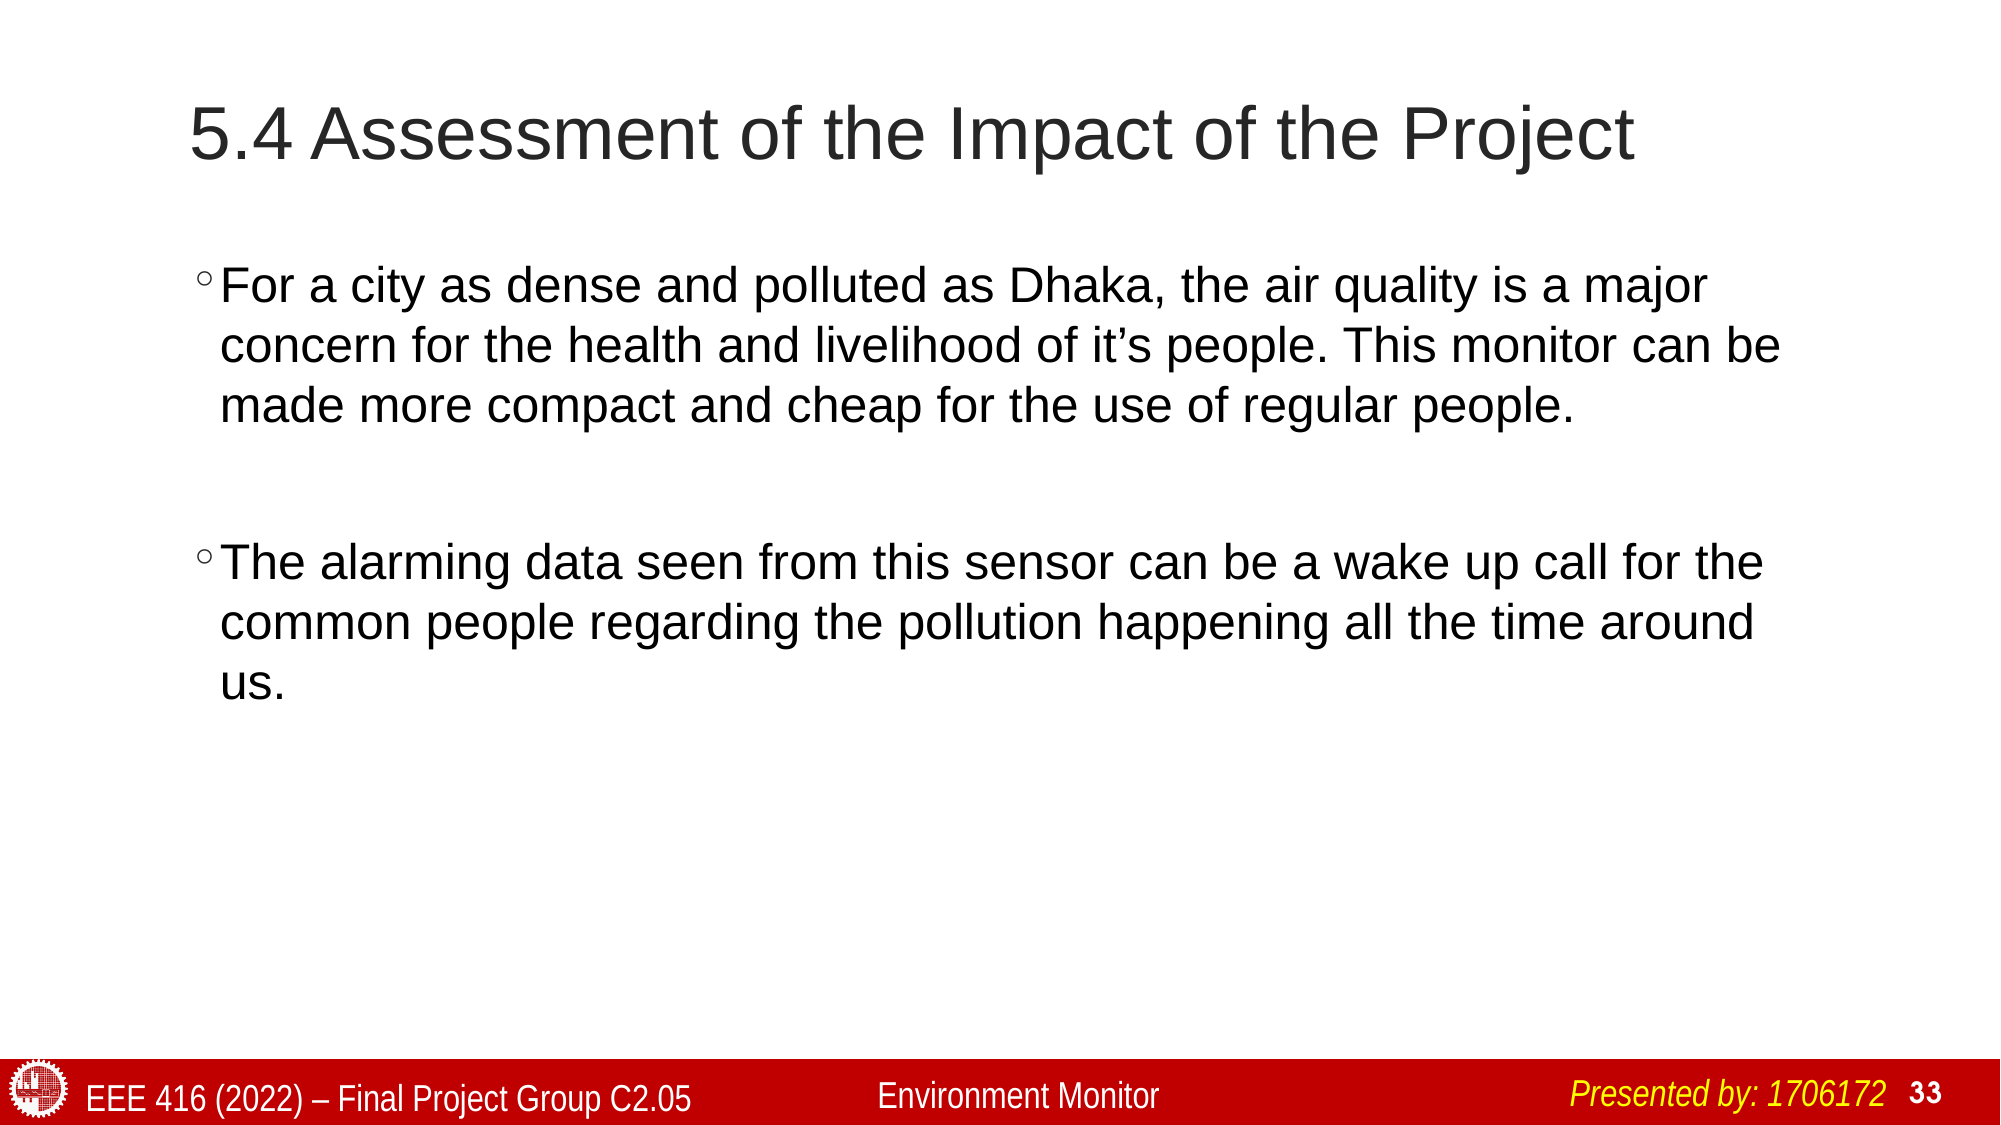

# 5.4 Assessment of the Impact of the Project
For a city as dense and polluted as Dhaka, the air quality is a major concern for the health and livelihood of it’s people. This monitor can be made more compact and cheap for the use of regular people.

The alarming data seen from this sensor can be a wake up call for the common people regarding the pollution happening all the time around us.
Presented by: 1706172
Environment Monitor
EEE 416 (2022) – Final Project Group C2.05
33